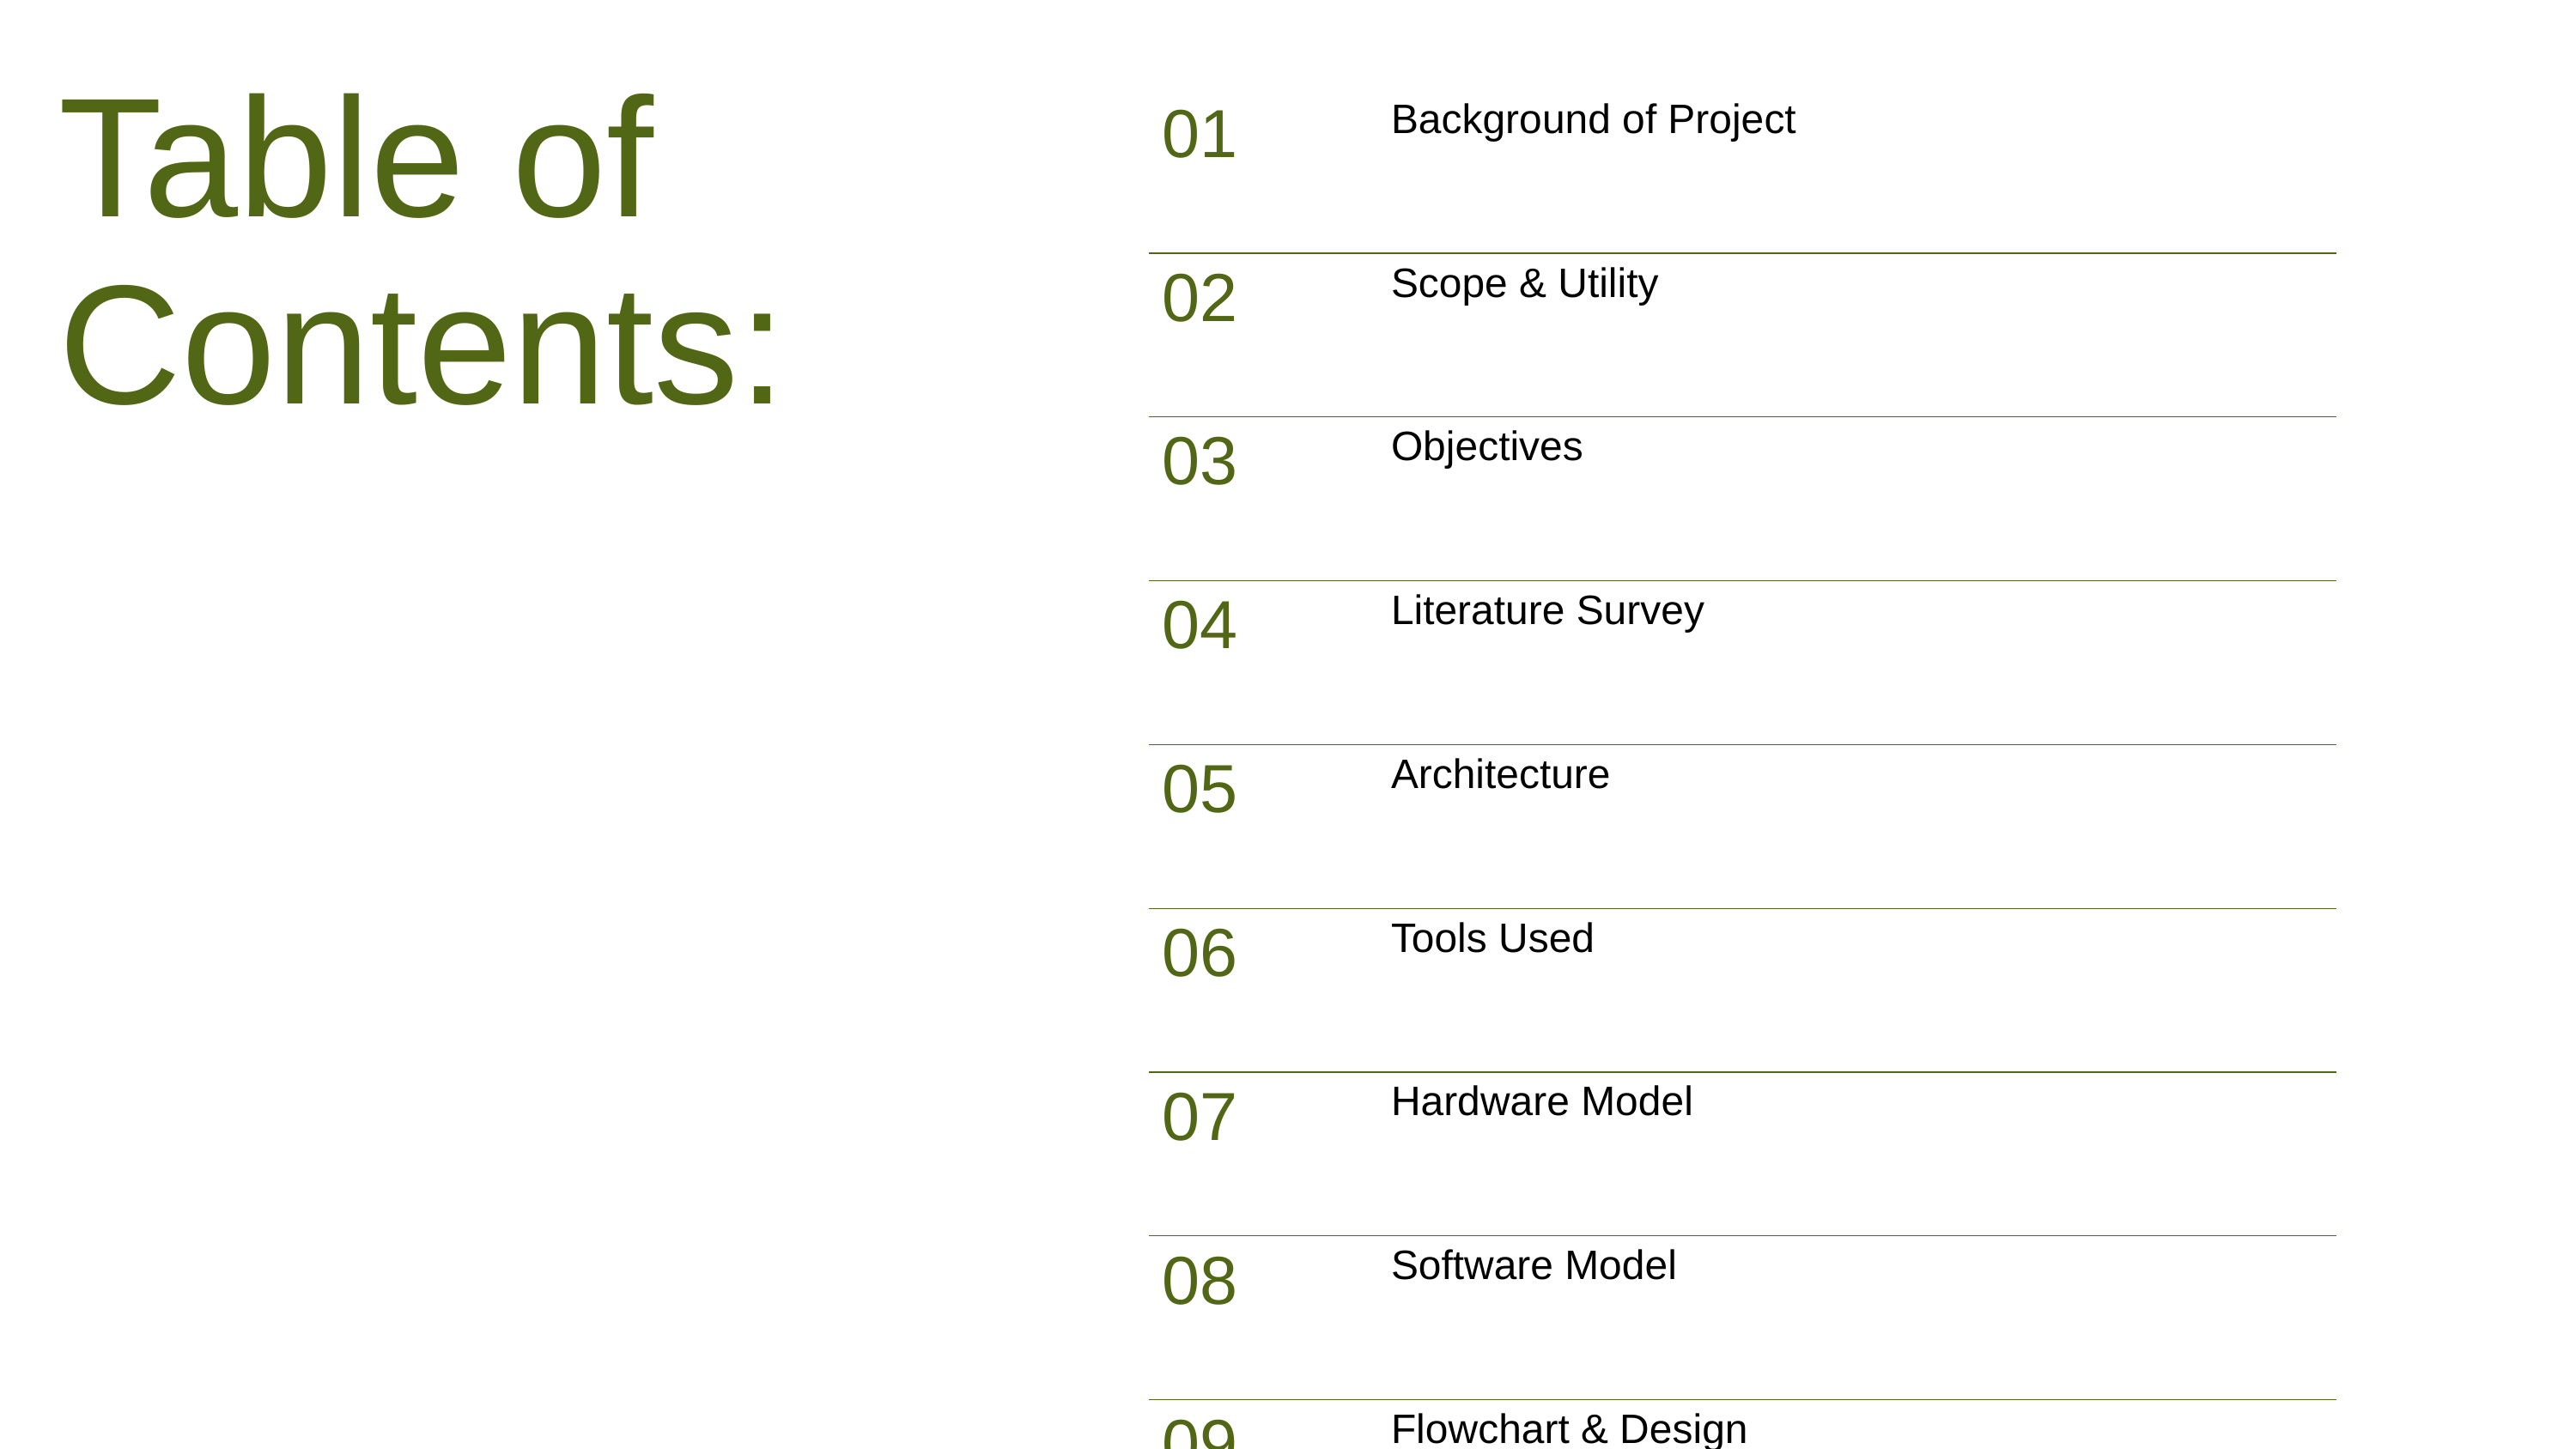

Table of Contents:

| 01 | Background of Project |
| --- | --- |
| 02 | Scope & Utility |
| 03 | Objectives |
| 04 | Literature Survey |
| 05 | Architecture |
| 06 | Tools Used |
| 07 | Hardware Model |
| 08 | Software Model |
| 09 | Flowchart & Design |
| 07 | Hardware Model |
| 05 | Architecture |
| 06 | Tools Used |
| 07 | Hardware |